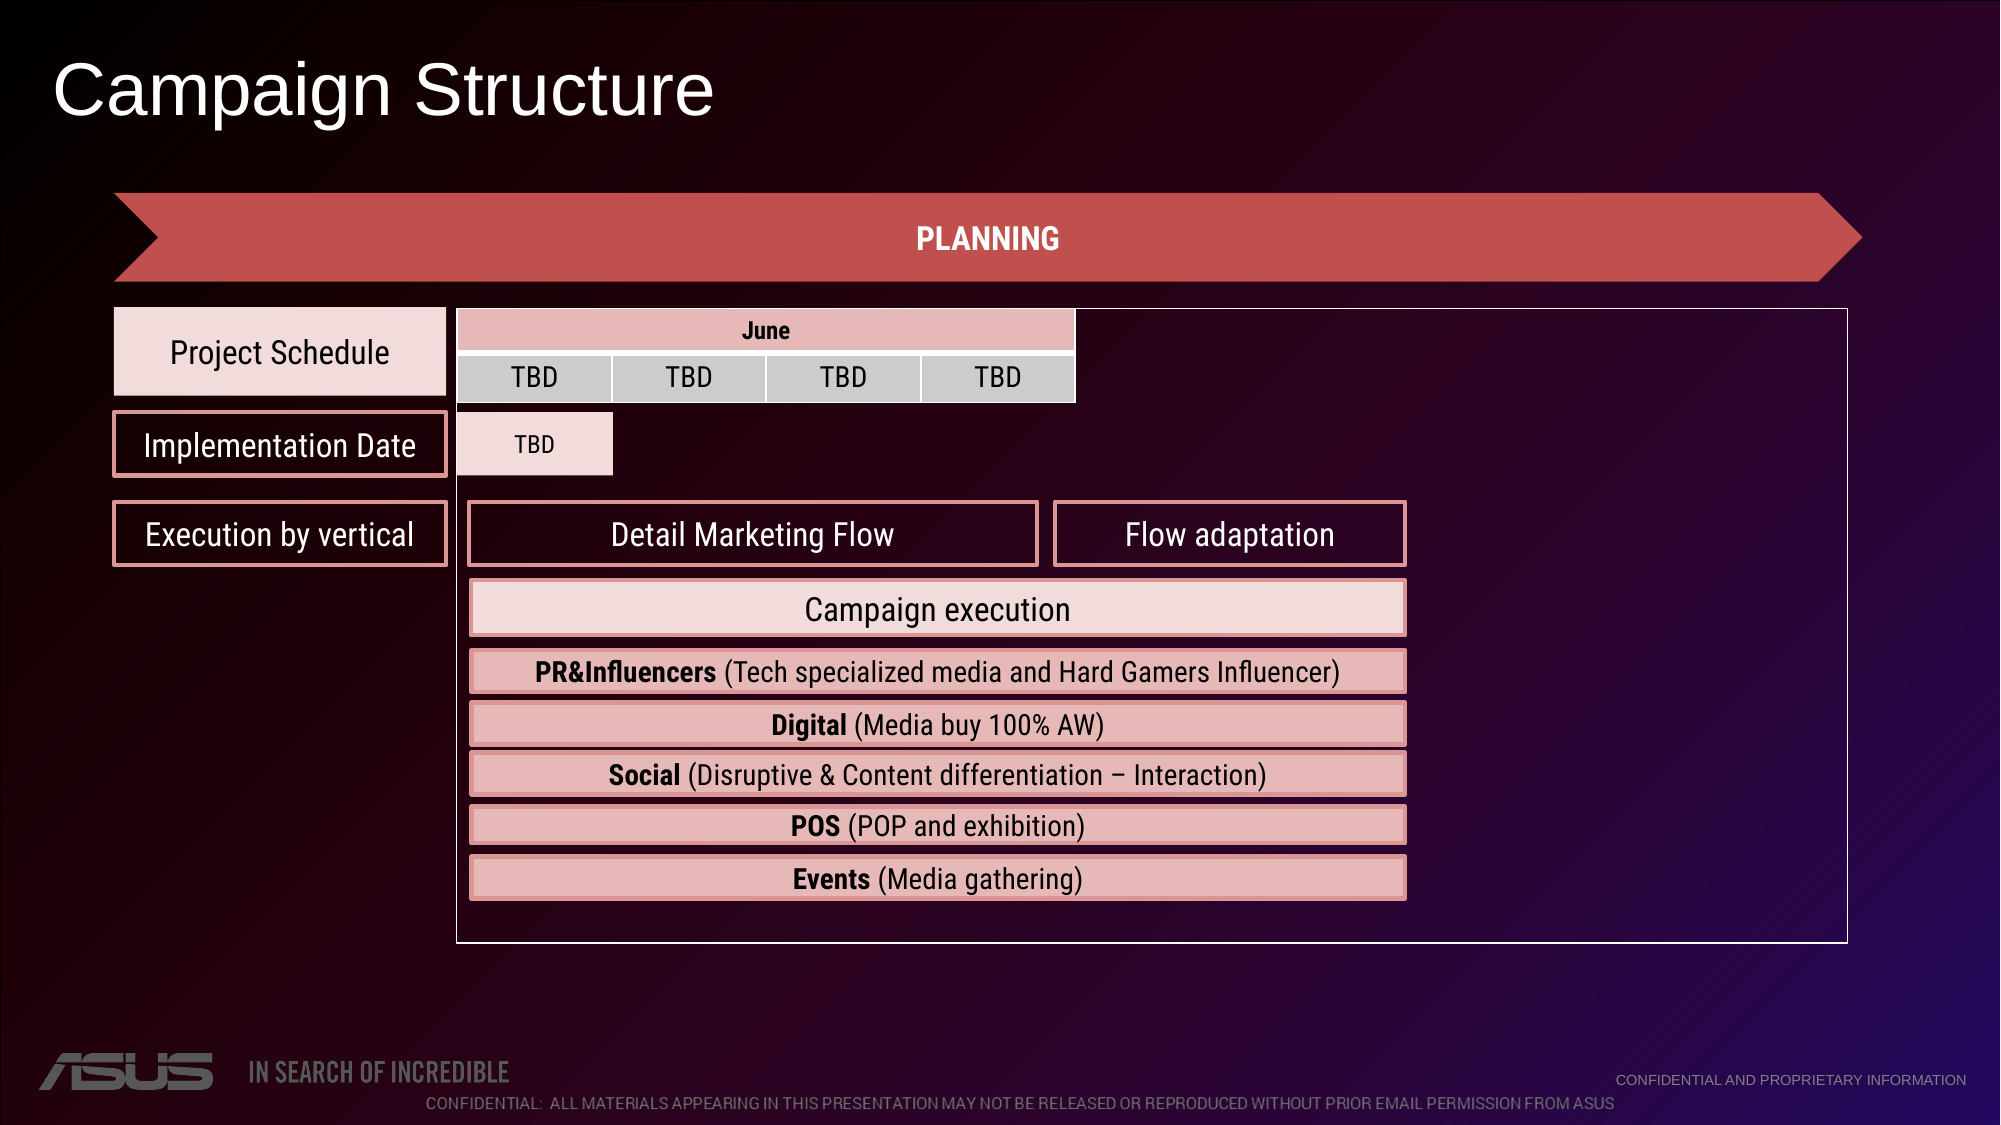

Campaign Structure

PLANNING
Project Schedule

| June |  |  |  |
| --- | --- | --- | --- |
| TBD | TBD | TBD | TBD |
TBD
Implementation Date
Execution by vertical
Detail Marketing Flow
Flow adaptation
Campaign execution
PR&Influencers (Tech specialized media and Hard Gamers Influencer)
Digital (Media buy 100% AW)
Social (Disruptive & Content differentiation – Interaction)
POS (POP and exhibition)
Events (Media gathering)